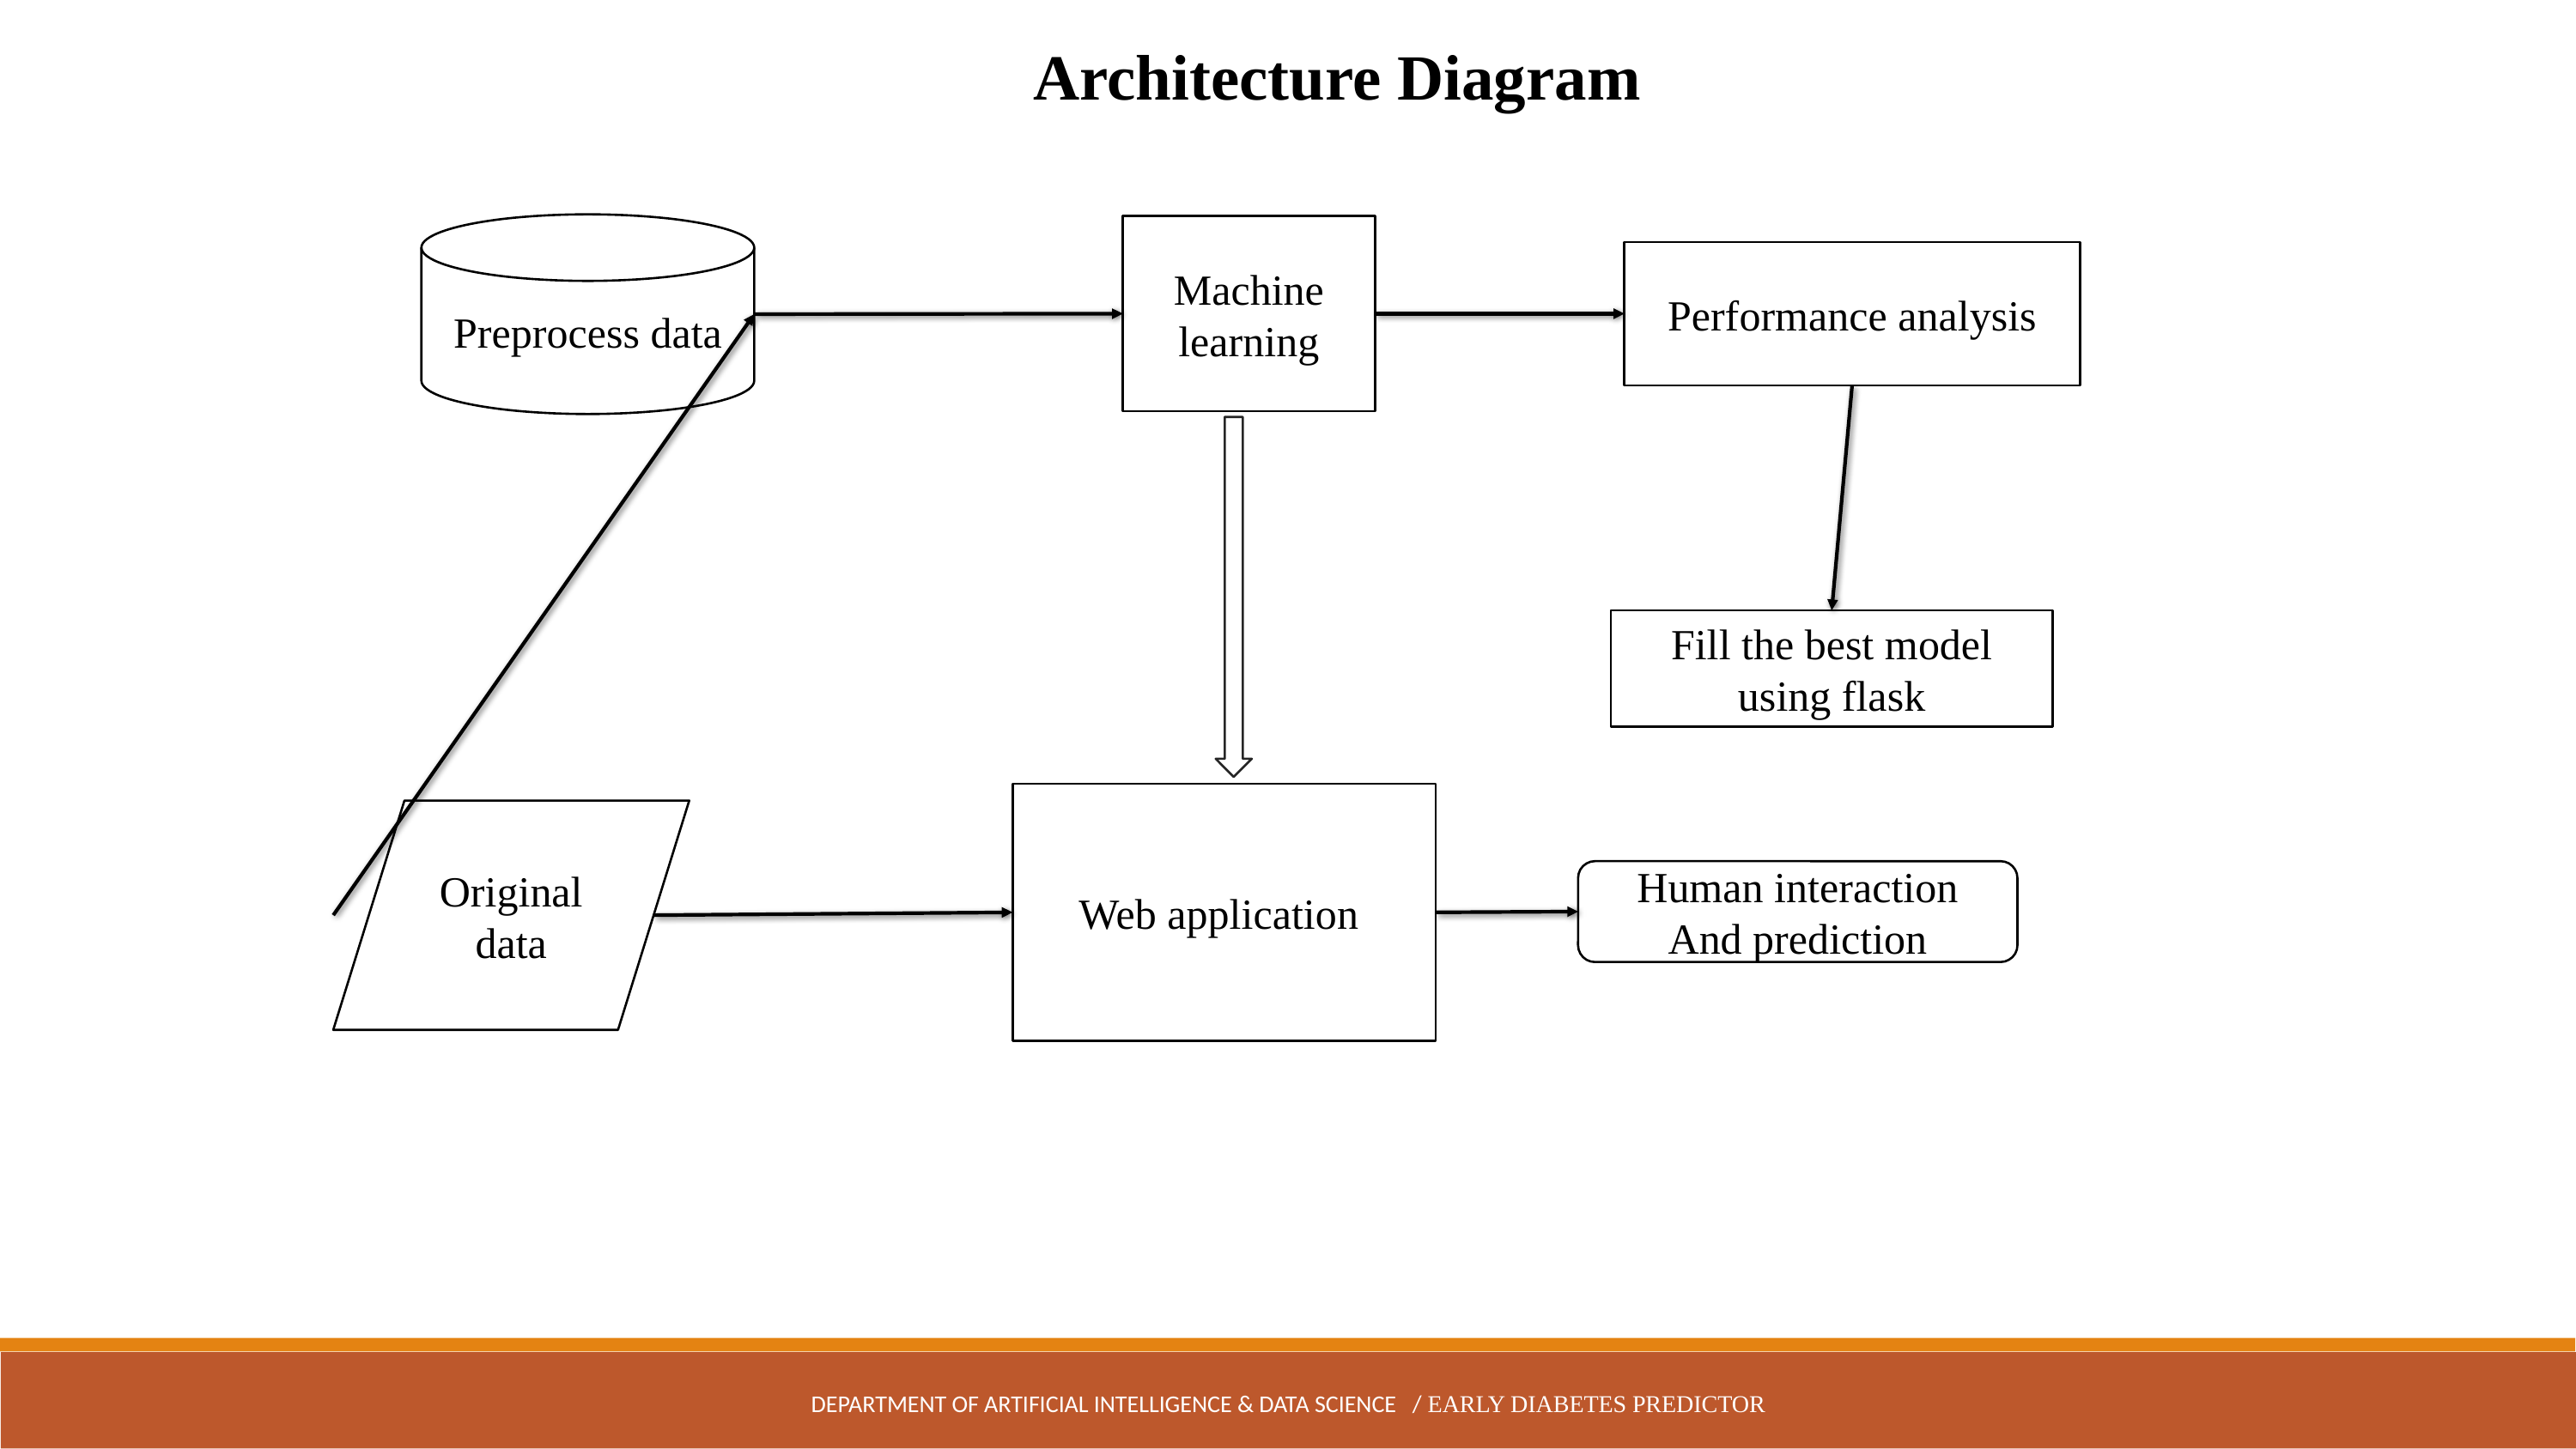

Architecture Diagram

Preprocess data
Machine learning
Performance analysis

Fill the best model using flask
Web application
Original data
Human interaction
And prediction

DEPARTMENT OF ARTIFICIAL INTELLIGENCE & DATA SCIENCE   / EARLY DIABETES PREDICTOR
16